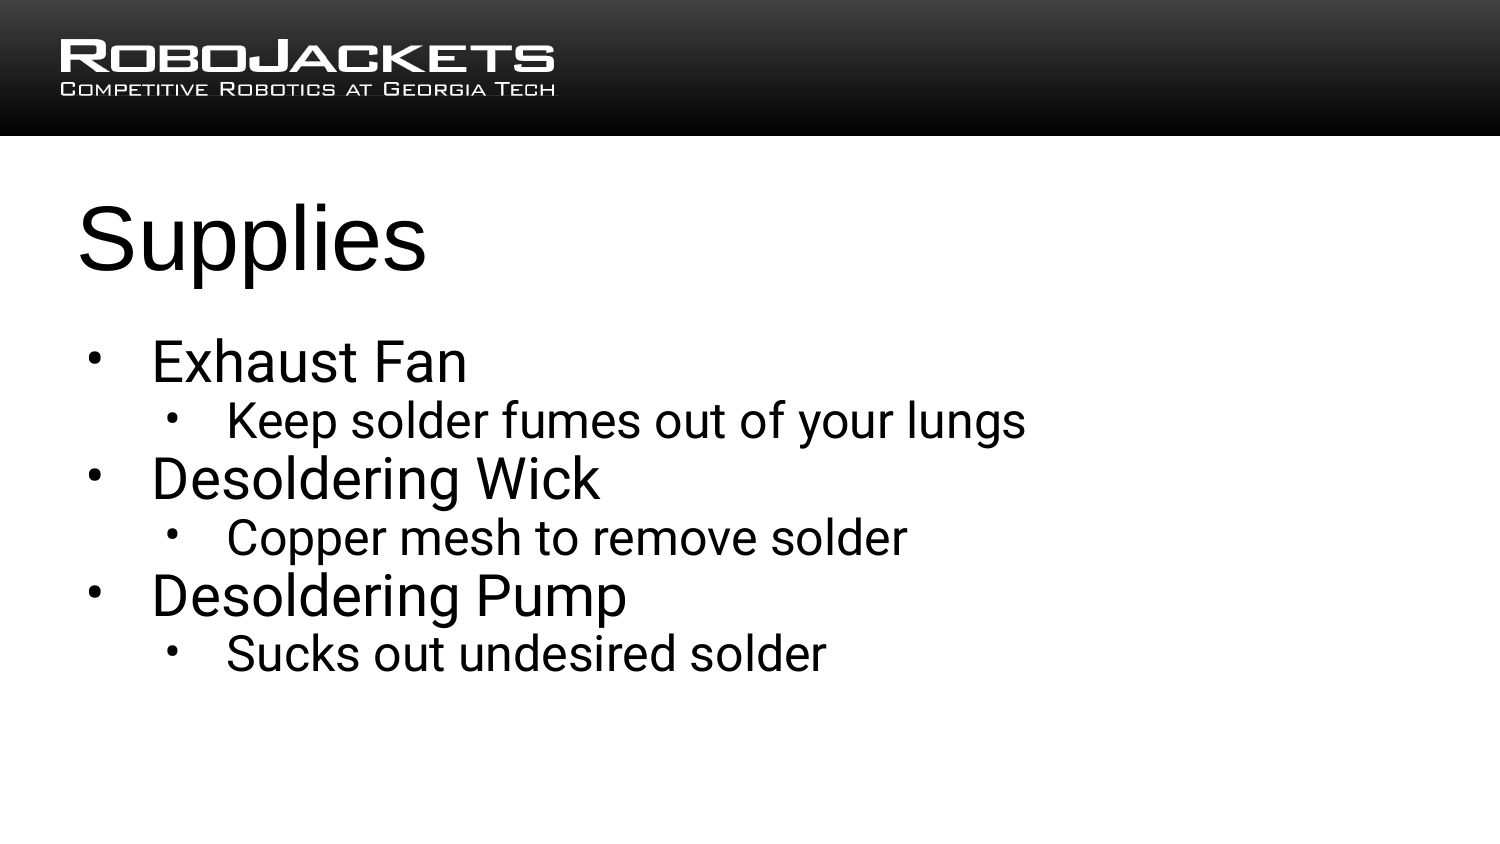

# Supplies
Exhaust Fan
Keep solder fumes out of your lungs
Desoldering Wick
Copper mesh to remove solder
Desoldering Pump
Sucks out undesired solder